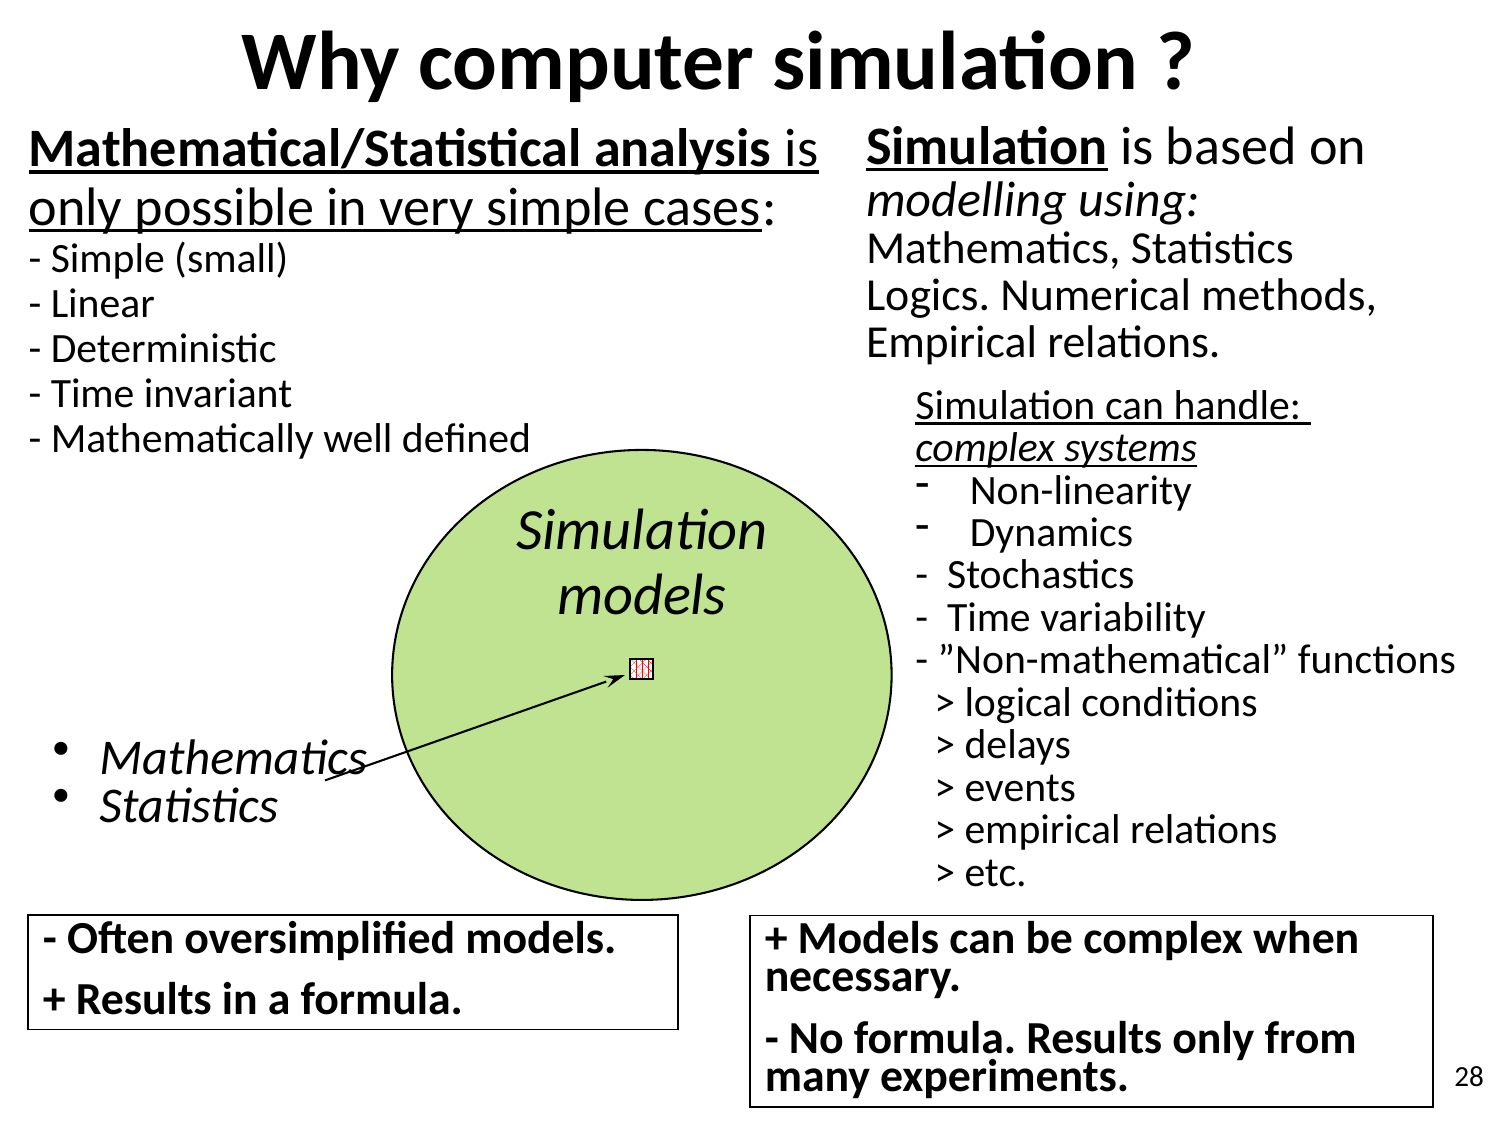

Why computer simulation ?
Mathematical/Statistical analysis is only possible in very simple cases:
- Simple (small)
- Linear
- Deterministic
- Time invariant
- Mathematically well defined
Simulation is based on
modelling using:
Mathematics, Statistics
Logics. Numerical methods,
Empirical relations.
Simulation can handle:
complex systems
  Non-linearity
  Dynamics
-  Stochastics
-  Time variability
- ”Non-mathematical” functions
  > logical conditions
  > delays
  > events
  > empirical relations
  > etc.

Simulation
models

 Mathematics
 Statistics
- Often oversimplified models.
+ Results in a formula.
+ Models can be complex when necessary.
- No formula. Results only from   many experiments.

28